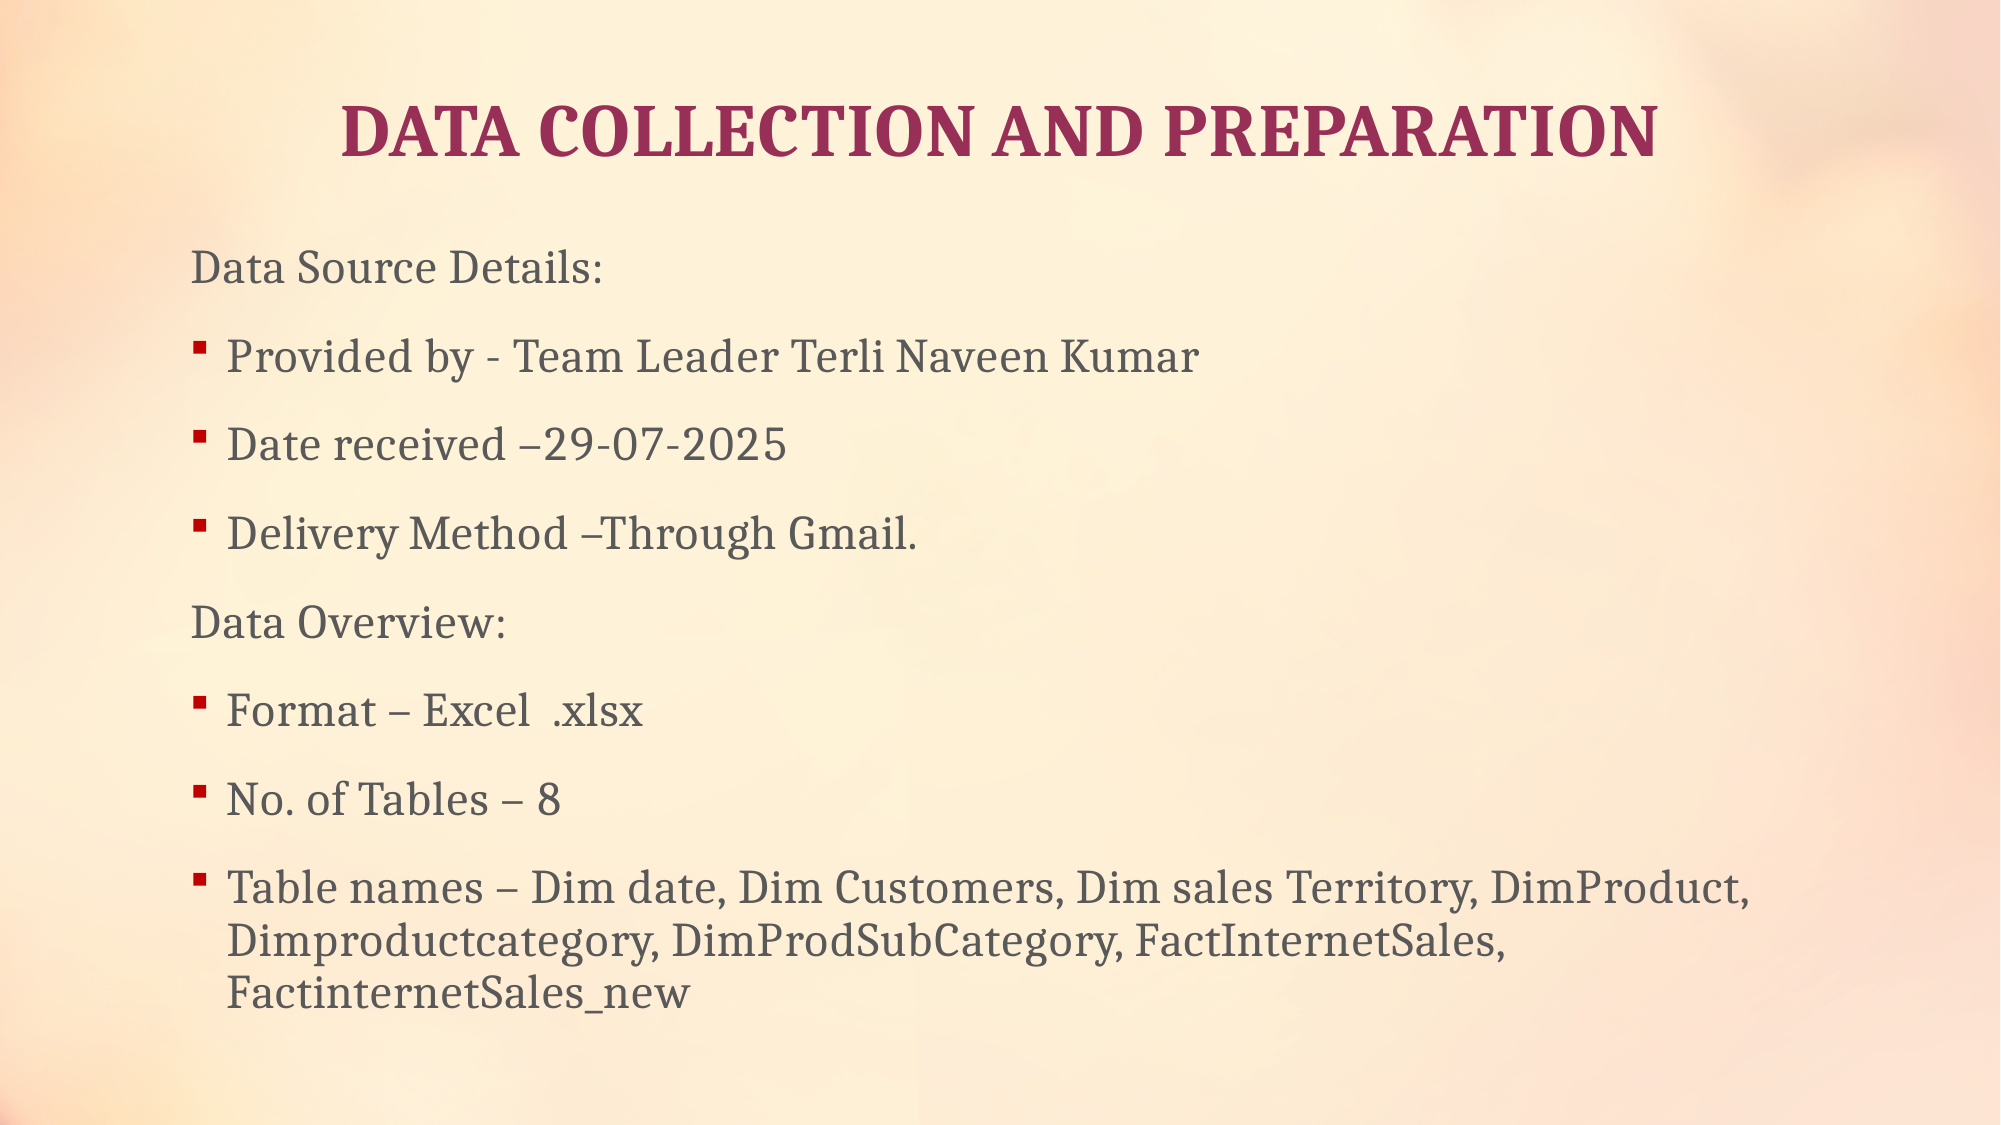

# DATA COLLECTION AND PREPARATION
Data Source Details:
Provided by - Team Leader Terli Naveen Kumar
Date received –29-07-2025
Delivery Method –Through Gmail.
Data Overview:
Format – Excel  .xlsx
No. of Tables – 8
Table names – Dim date, Dim Customers, Dim sales Territory, DimProduct, Dimproductcategory, DimProdSubCategory, FactInternetSales, FactinternetSales_new